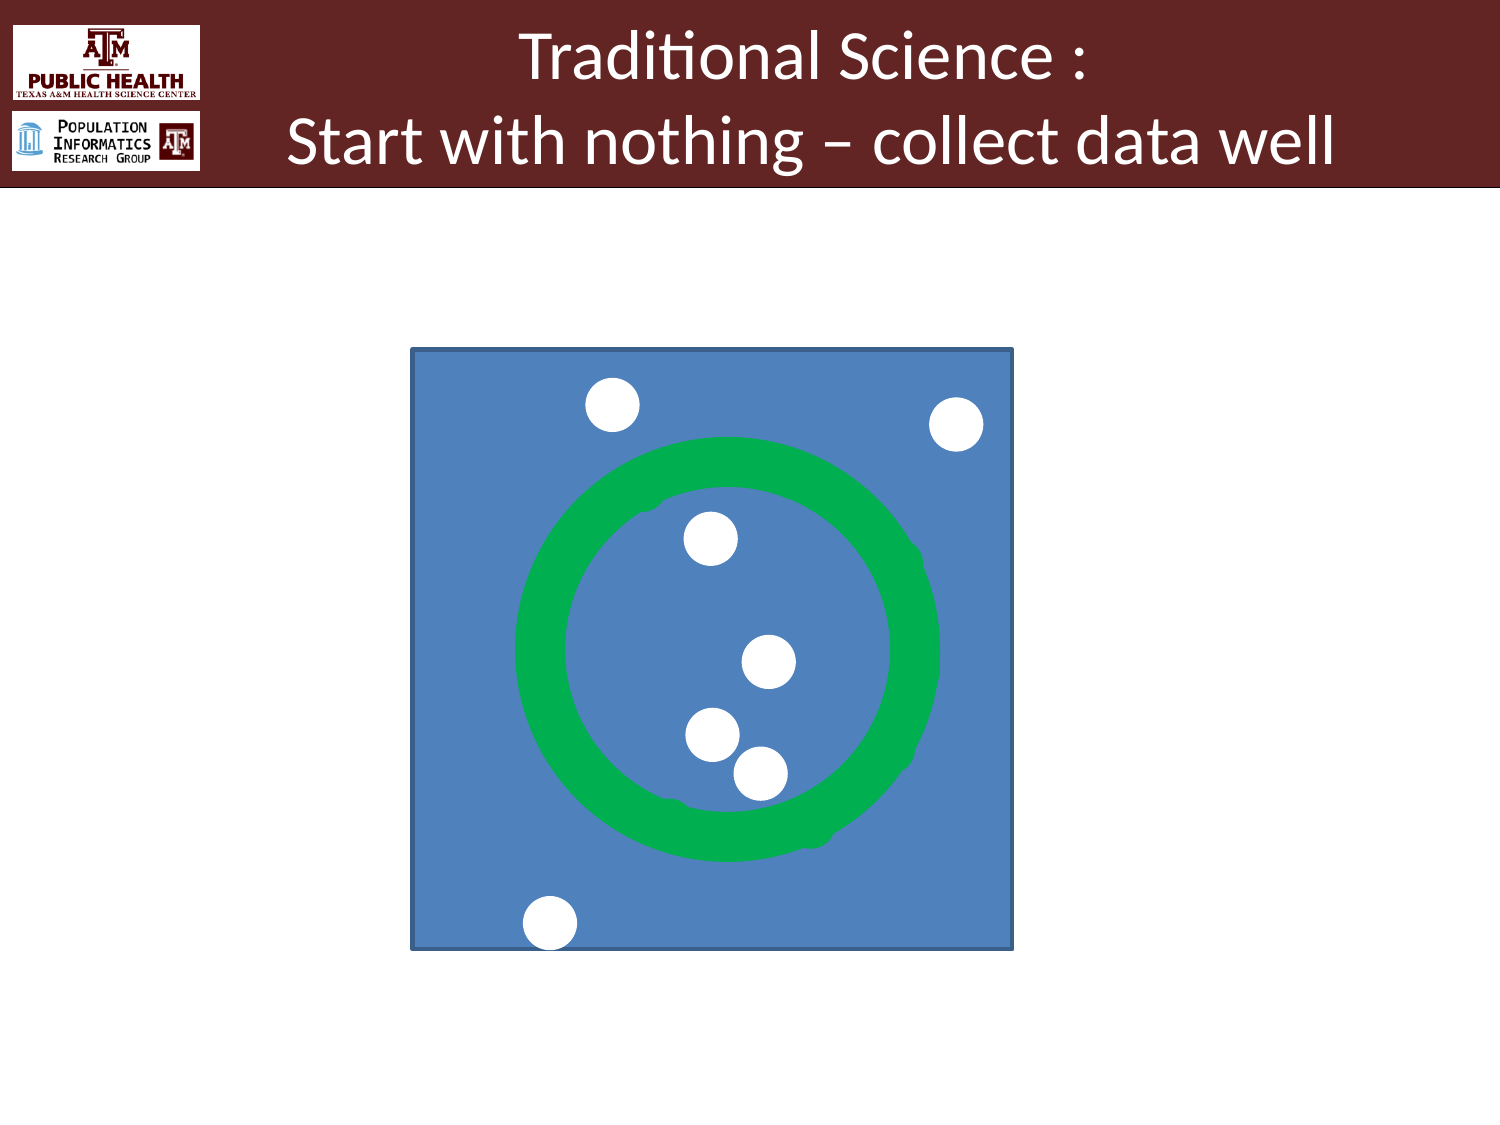

# Traditional Science : Start with nothing – collect data well